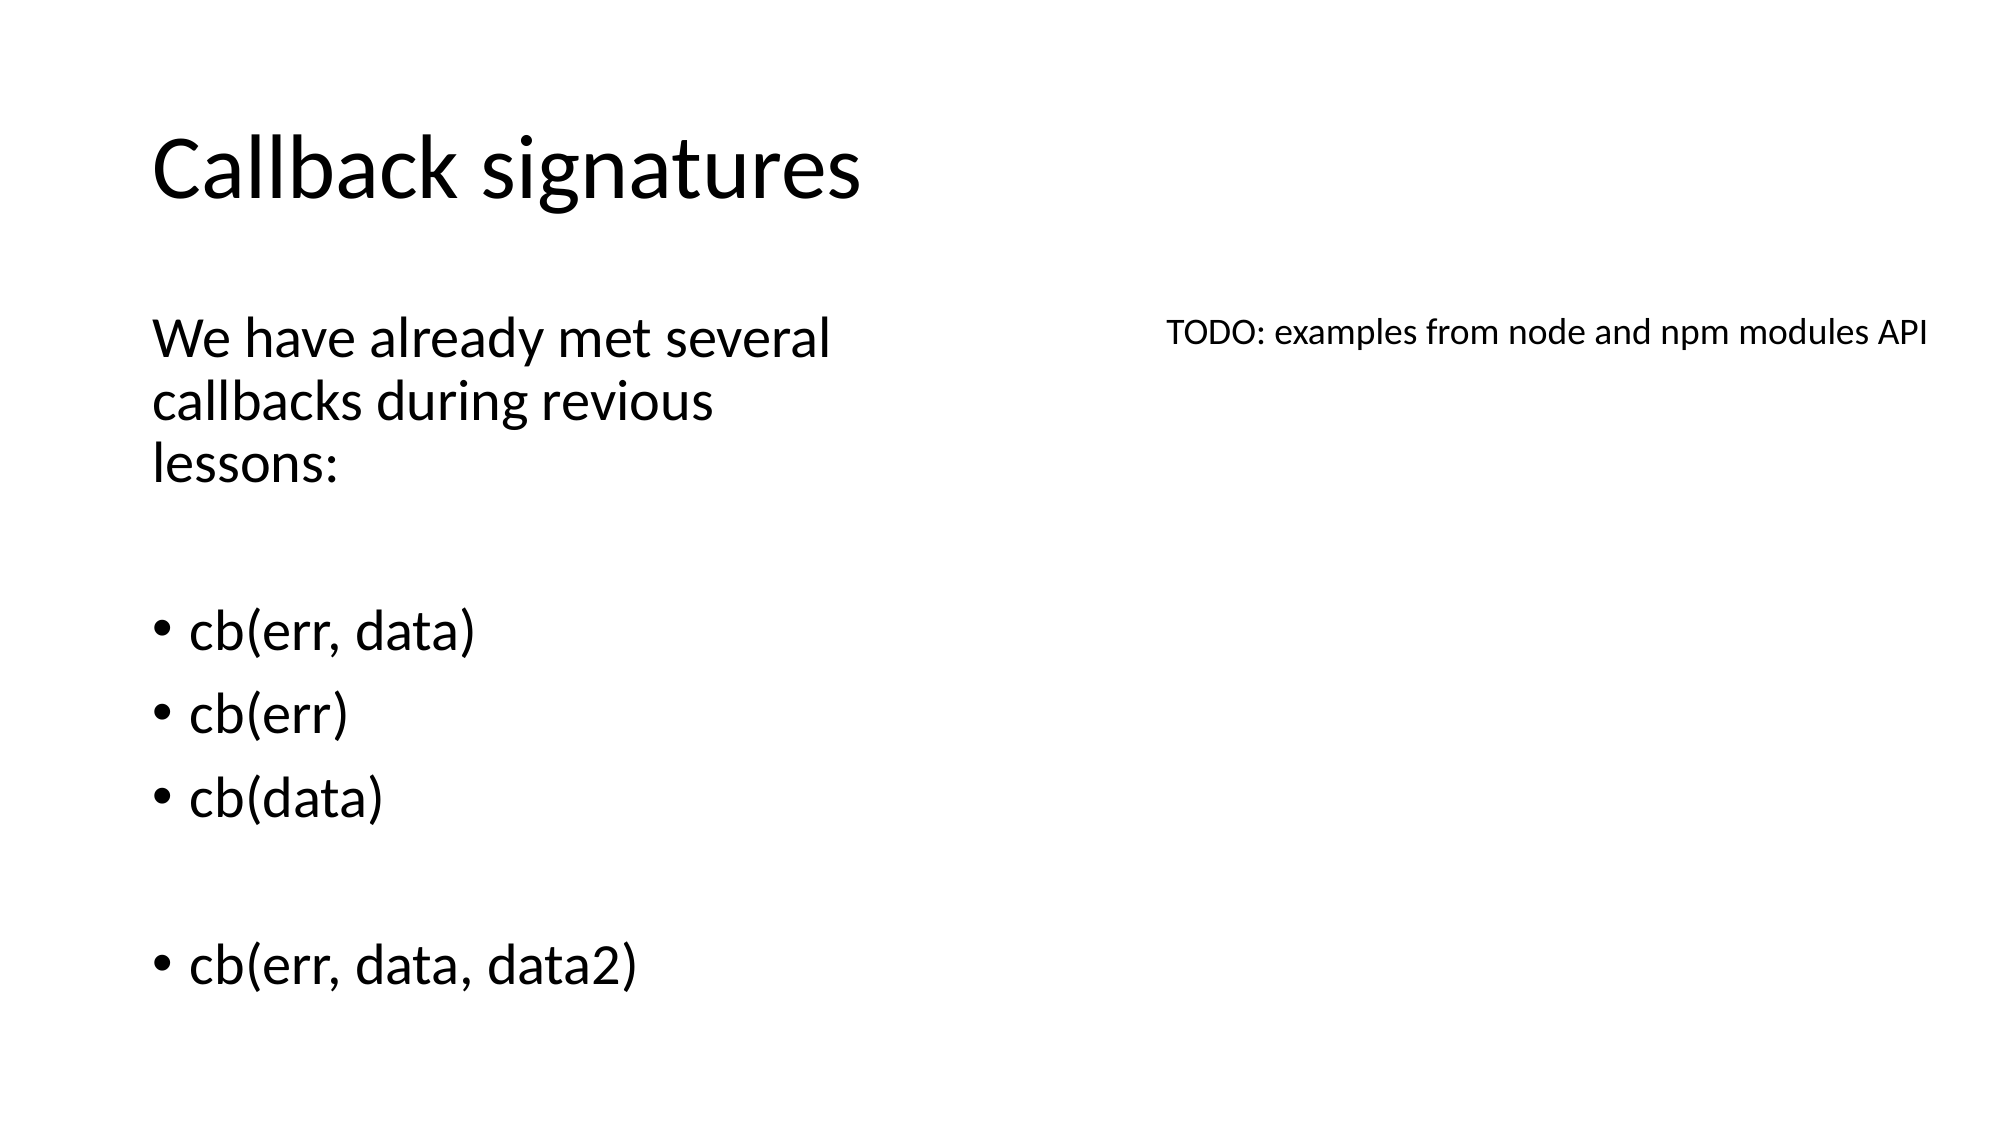

# Callback signatures
We have already met several callbacks during revious lessons:

cb(err, data)
cb(err)
cb(data)

cb(err, data, data2)

TODO: examples from node and npm modules API